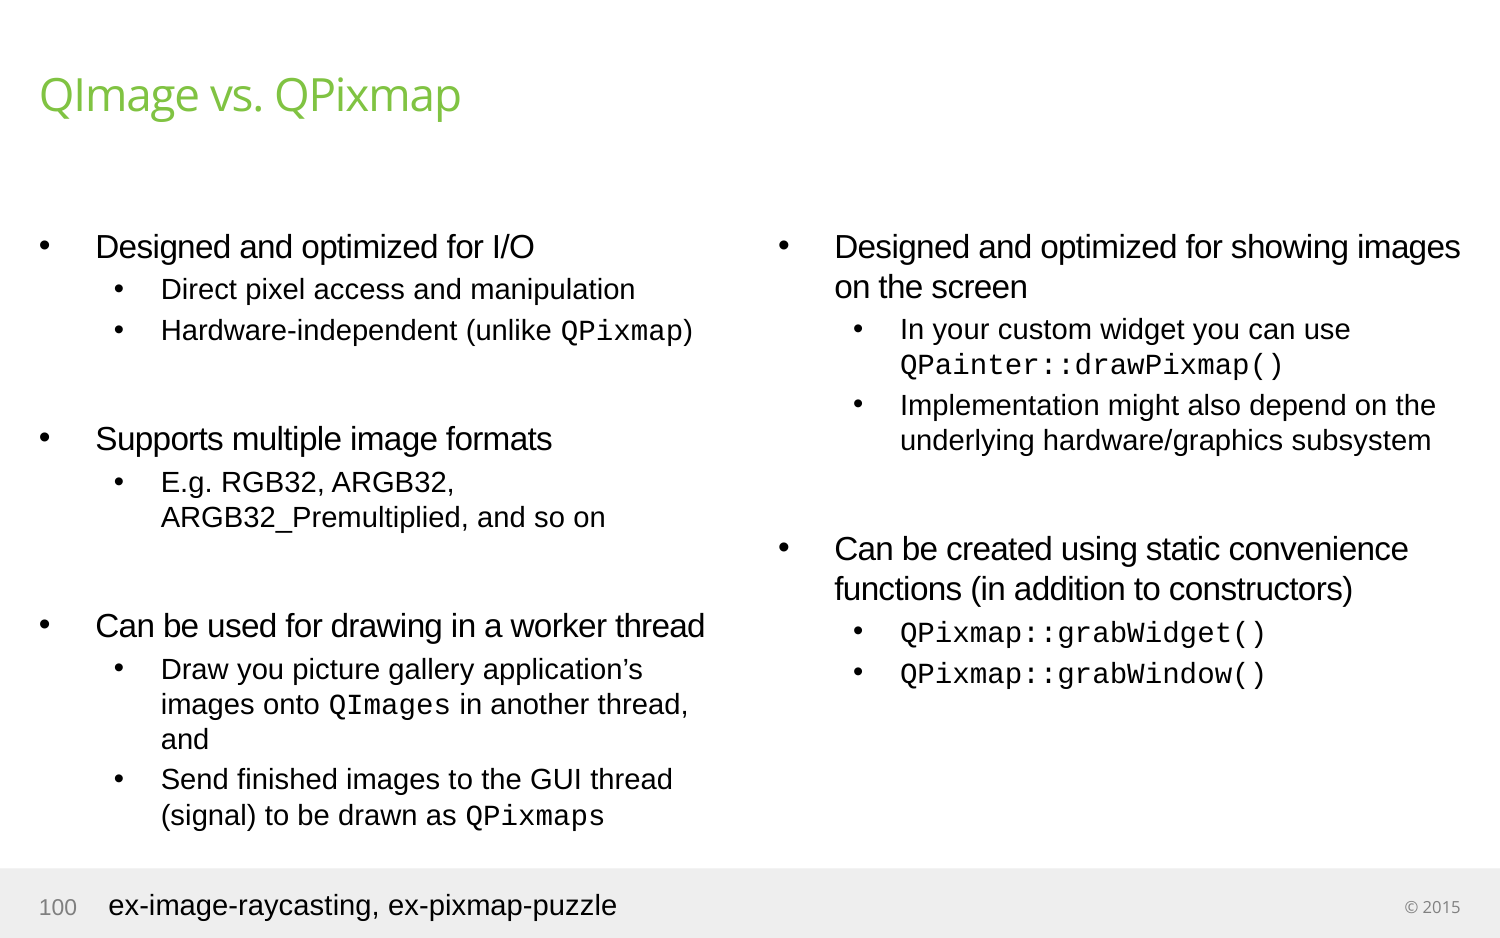

# QImage vs. QPixmap
Designed and optimized for I/O
Direct pixel access and manipulation
Hardware-independent (unlike QPixmap)

Supports multiple image formats
E.g. RGB32, ARGB32, ARGB32_Premultiplied, and so on

Can be used for drawing in a worker thread
Draw you picture gallery application’s images onto QImages in another thread, and
Send finished images to the GUI thread (signal) to be drawn as QPixmaps

Designed and optimized for showing images on the screen
In your custom widget you can use QPainter::drawPixmap()
Implementation might also depend on the underlying hardware/graphics subsystem

Can be created using static convenience functions (in addition to constructors)
QPixmap::grabWidget()
QPixmap::grabWindow()

100
ex-image-raycasting, ex-pixmap-puzzle
© 2015